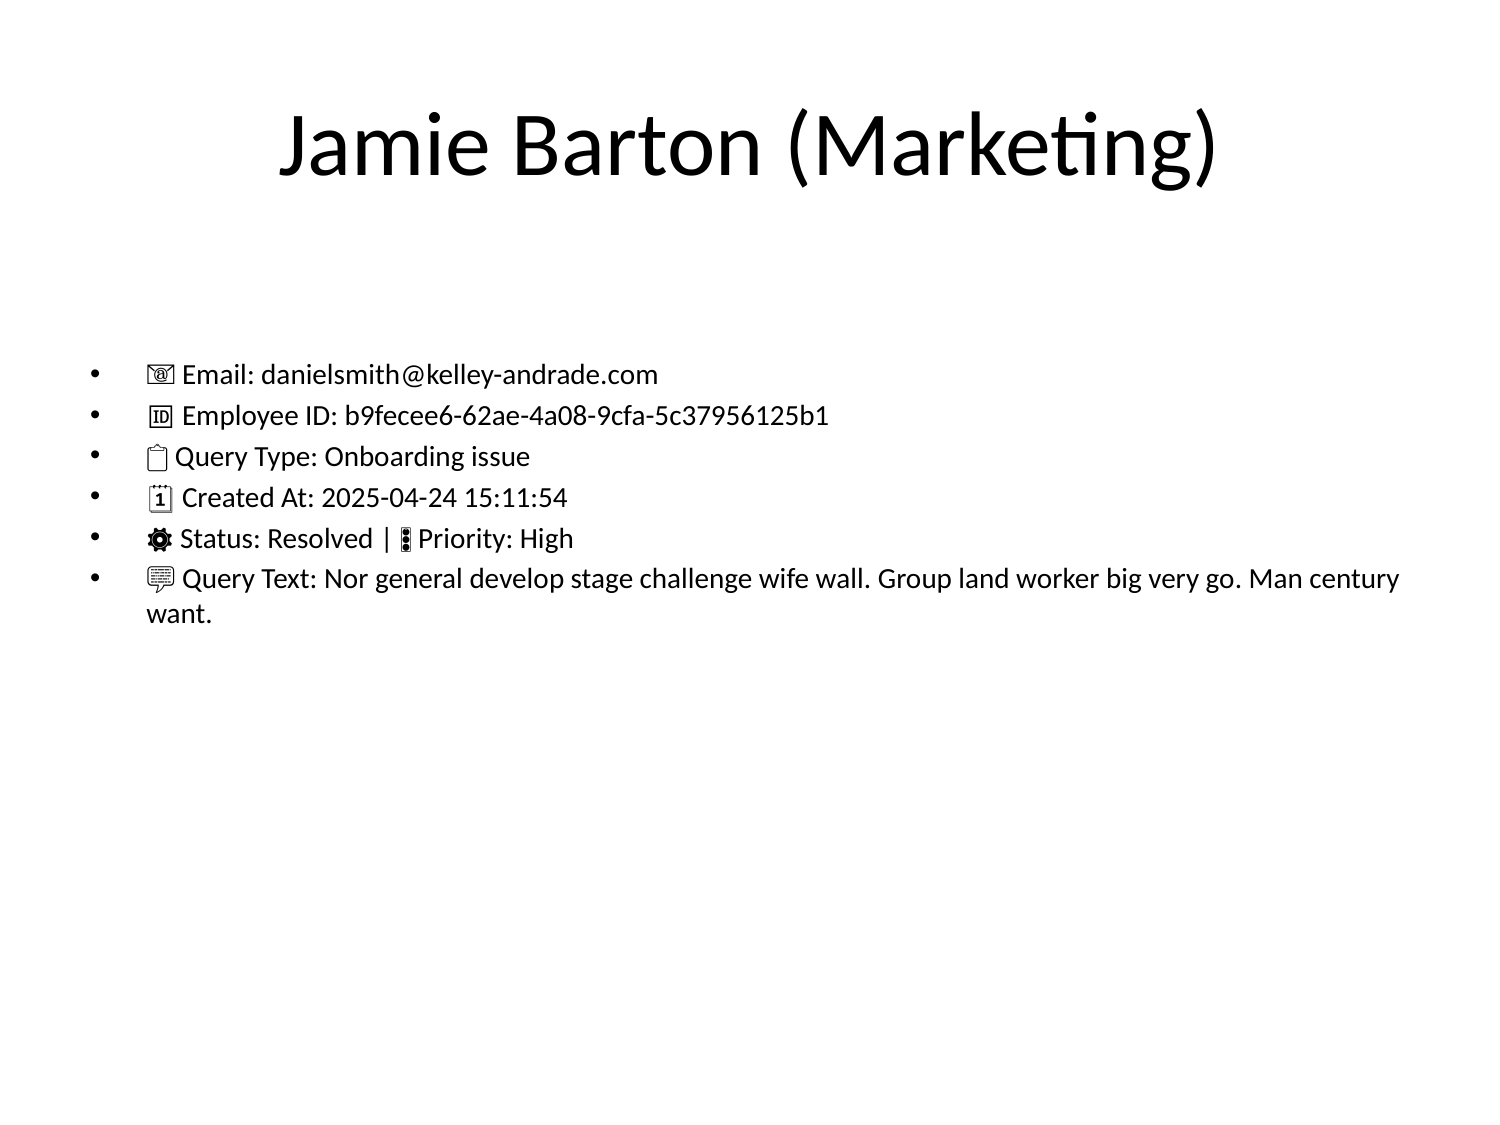

# Jamie Barton (Marketing)

📧 Email: danielsmith@kelley-andrade.com
🆔 Employee ID: b9fecee6-62ae-4a08-9cfa-5c37956125b1
📋 Query Type: Onboarding issue
🗓 Created At: 2025-04-24 15:11:54
⚙ Status: Resolved | 🚦 Priority: High
💬 Query Text: Nor general develop stage challenge wife wall. Group land worker big very go. Man century want.